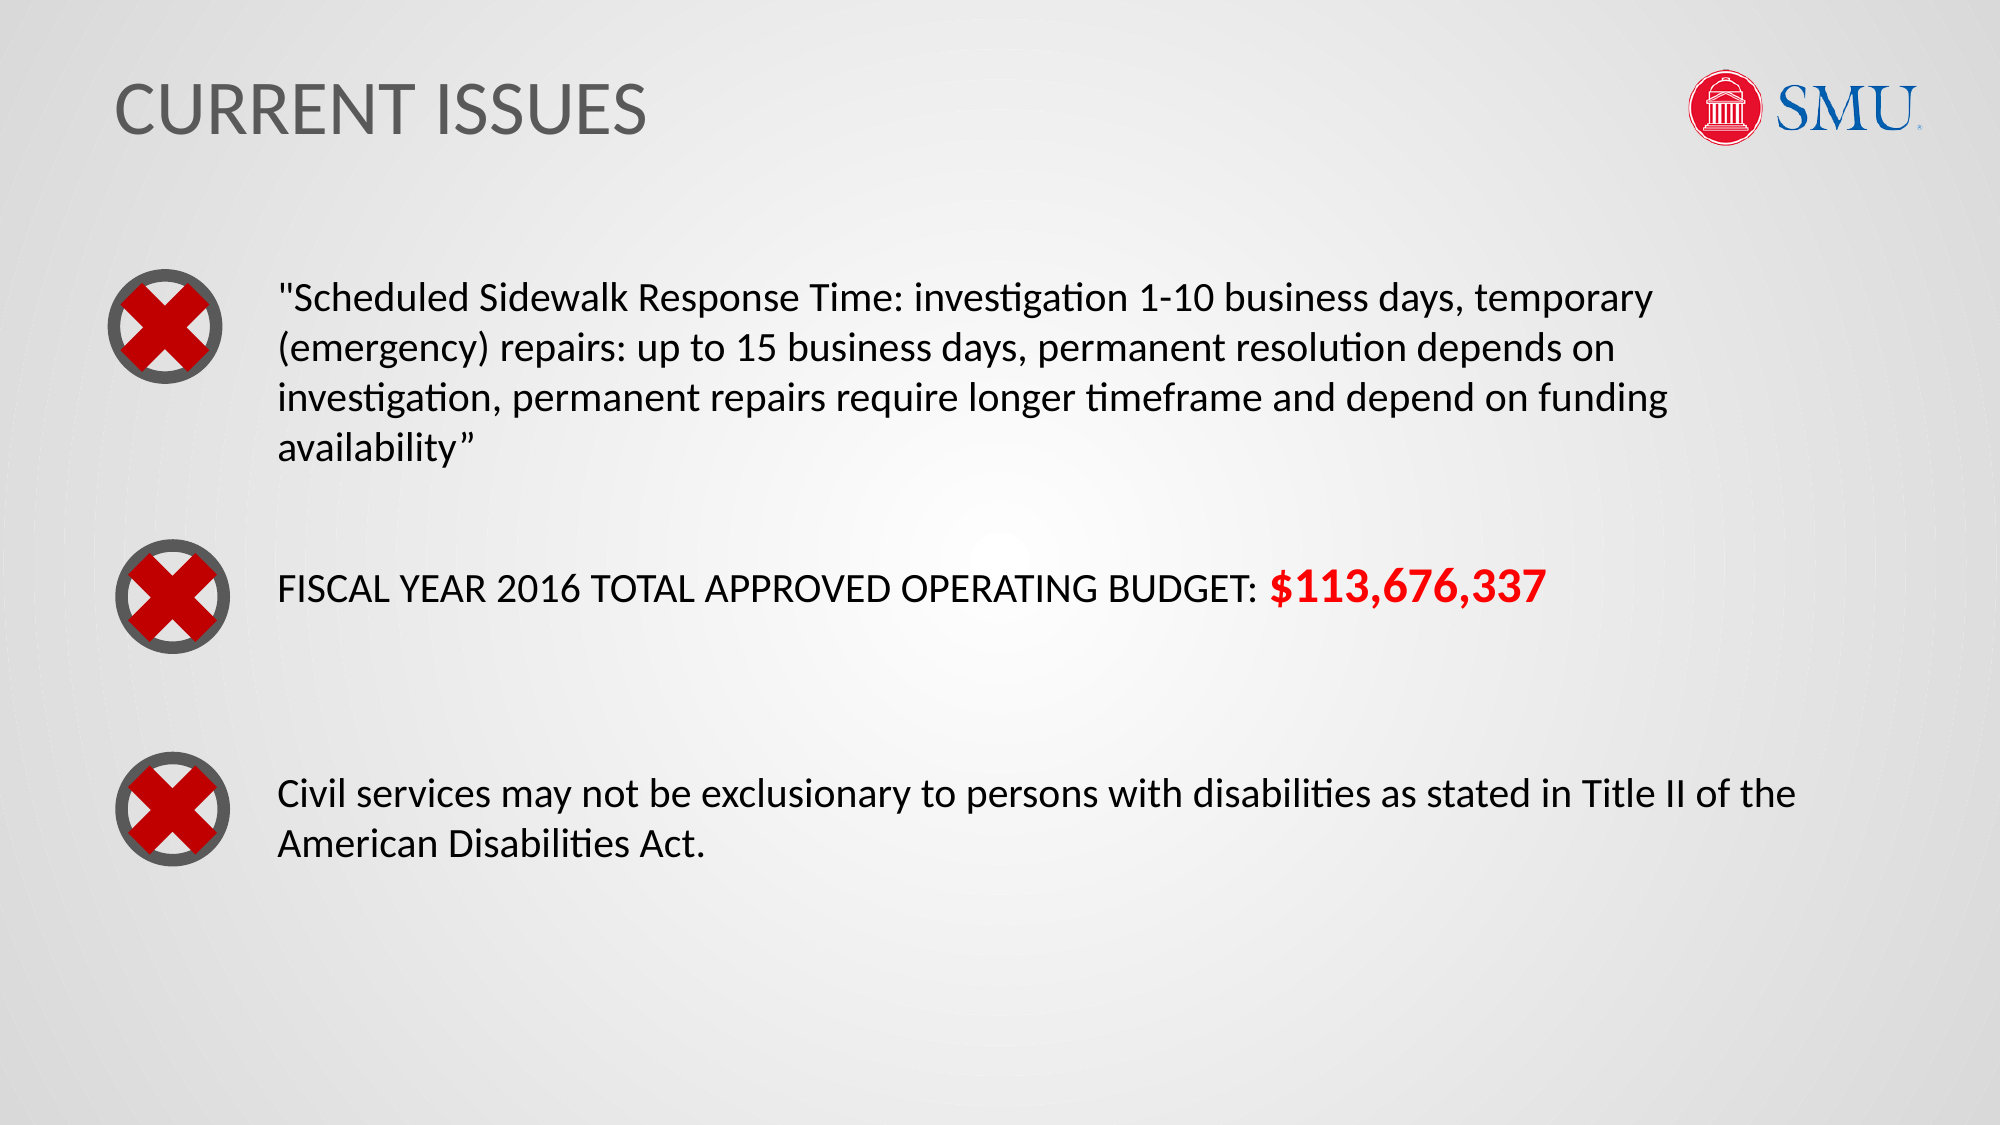

# CURRENT ISSUES

"Scheduled Sidewalk Response Time: investigation 1-10 business days, temporary (emergency) repairs: up to 15 business days, permanent resolution depends on investigation, permanent repairs require longer timeframe and depend on funding availability”

FISCAL YEAR 2016 TOTAL APPROVED OPERATING BUDGET: $113,676,337

Civil services may not be exclusionary to persons with disabilities as stated in Title II of the American Disabilities Act.